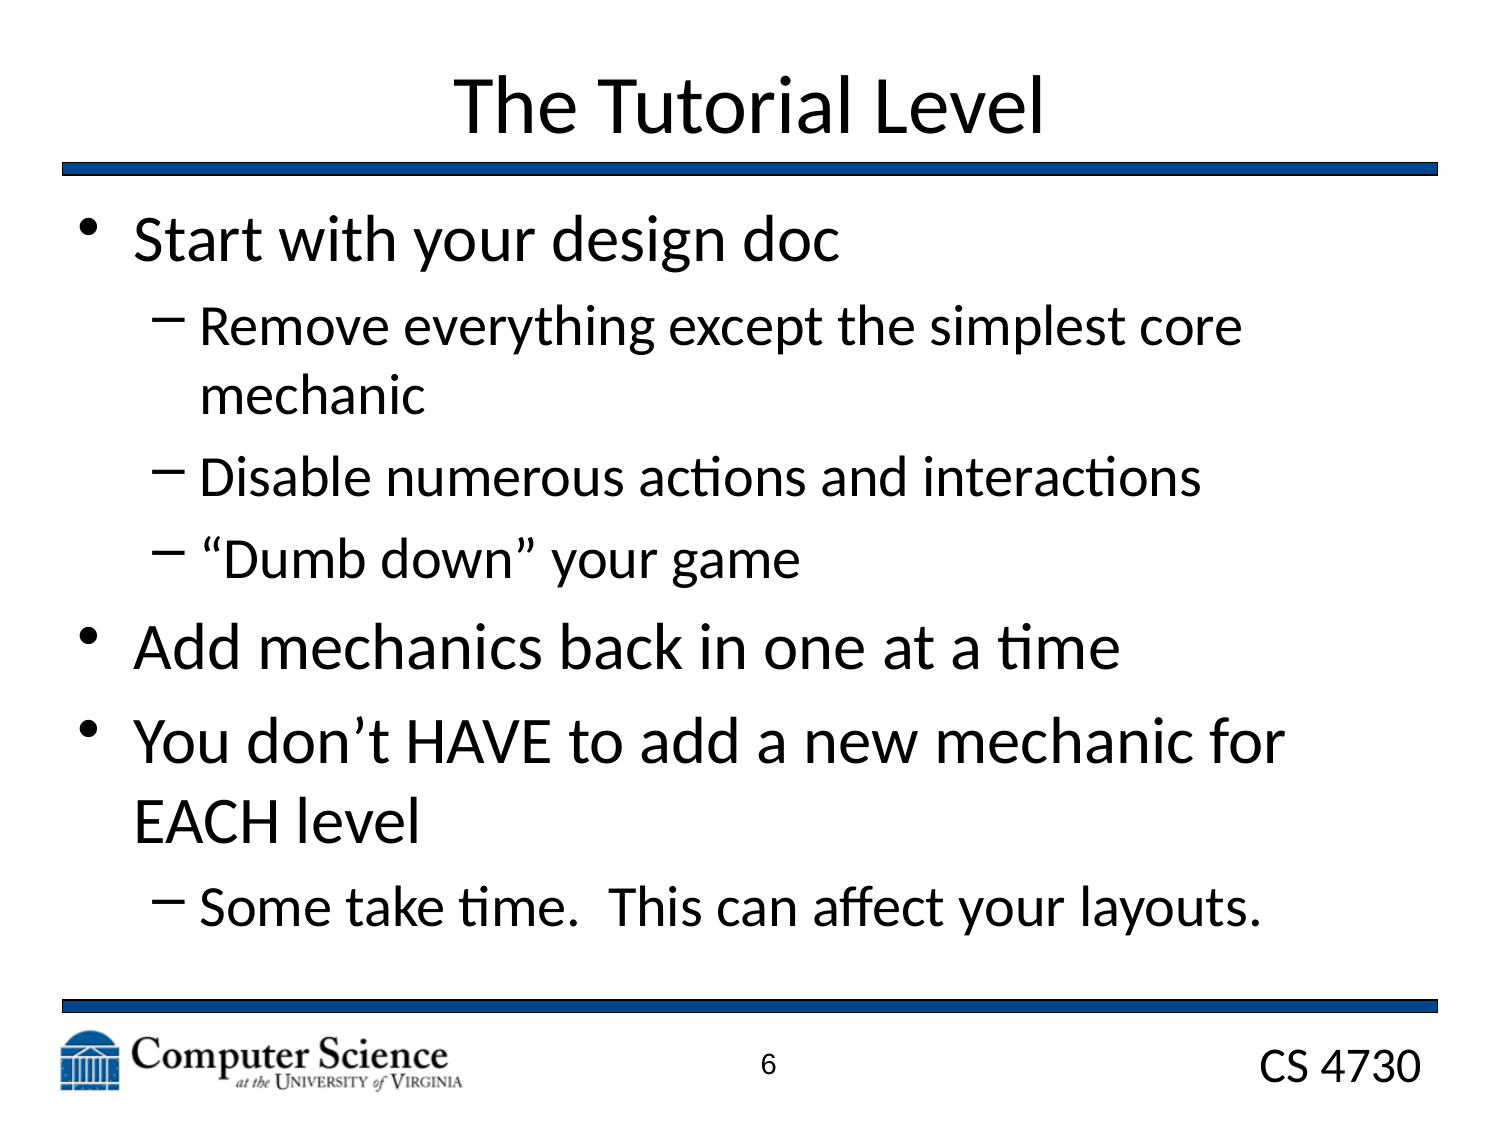

# The Tutorial Level
Start with your design doc
Remove everything except the simplest core mechanic
Disable numerous actions and interactions
“Dumb down” your game
Add mechanics back in one at a time
You don’t HAVE to add a new mechanic for EACH level
Some take time.  This can affect your layouts.
6